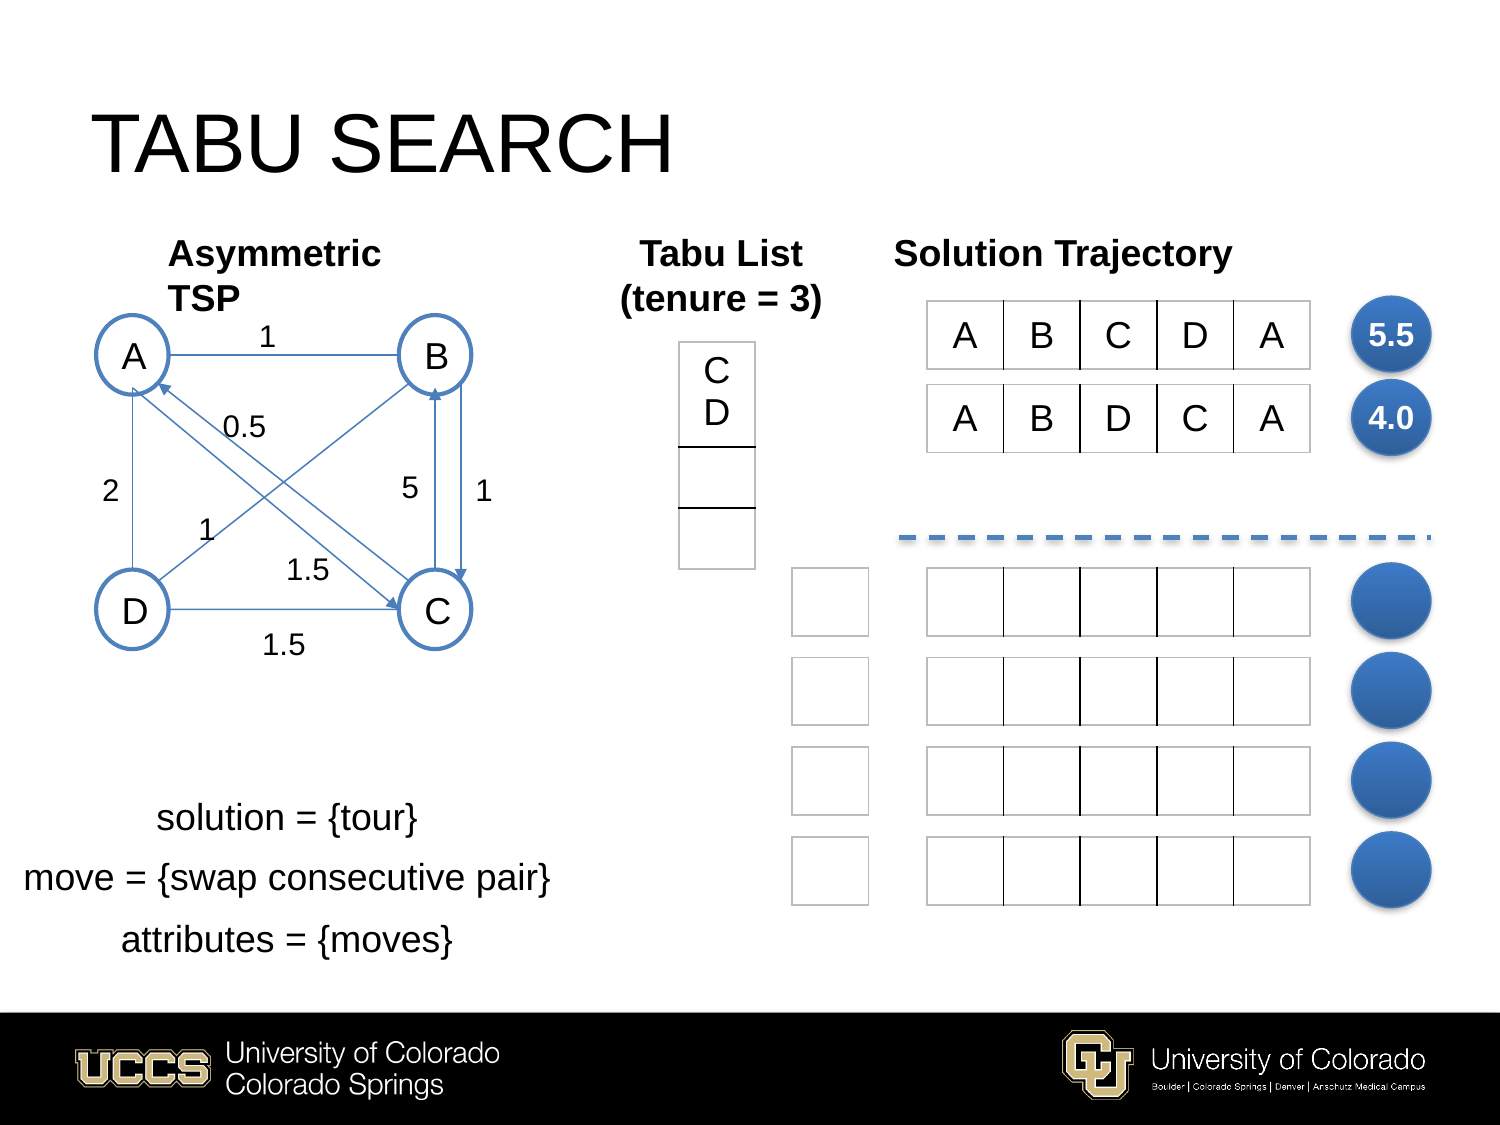

# TABU SEARCH
Asymmetric TSP
Tabu List
(tenure = 3)
Solution Trajectory

5.5
| A | B | C | D | A |
| --- | --- | --- | --- | --- |
1
A
B
0.5
5
2
1
1
1.5
D
C
1.5
| CD |
| --- |
|  |
|  |

4.0
| A | B | D | C | A |
| --- | --- | --- | --- | --- |

|  |
| --- |
|  |  |  |  |  |
| --- | --- | --- | --- | --- |

|  |
| --- |
|  |  |  |  |  |
| --- | --- | --- | --- | --- |

|  |
| --- |
|  |  |  |  |  |
| --- | --- | --- | --- | --- |
solution = {tour}
move = {swap consecutive pair}
attributes = {moves}

|  |
| --- |
|  |  |  |  |  |
| --- | --- | --- | --- | --- |